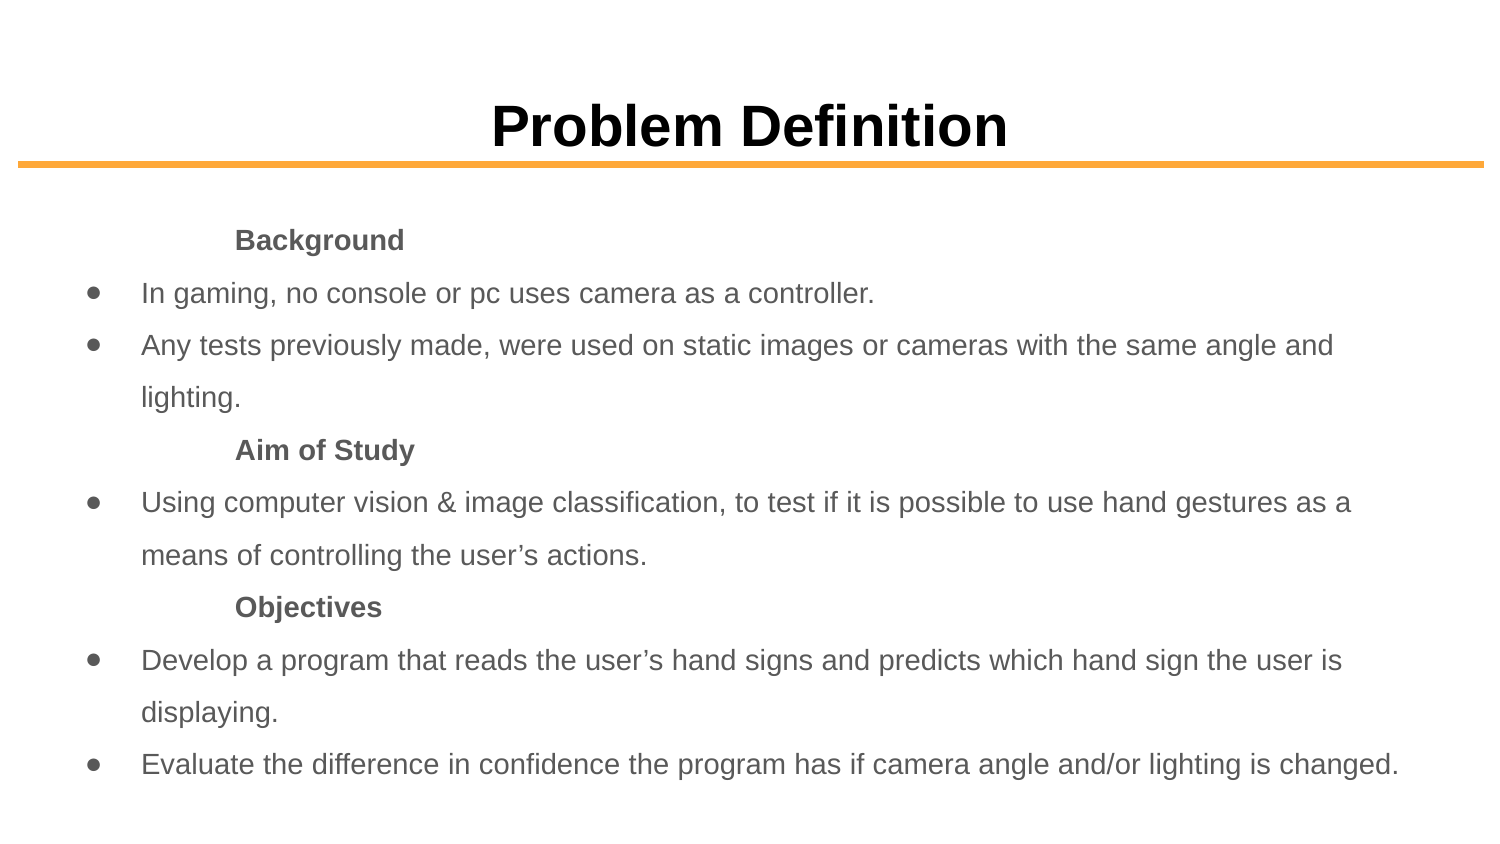

# Problem Definition
	Background
In gaming, no console or pc uses camera as a controller.
Any tests previously made, were used on static images or cameras with the same angle and lighting.
	Aim of Study
Using computer vision & image classification, to test if it is possible to use hand gestures as a means of controlling the user’s actions.
	Objectives
Develop a program that reads the user’s hand signs and predicts which hand sign the user is displaying.
Evaluate the difference in confidence the program has if camera angle and/or lighting is changed.